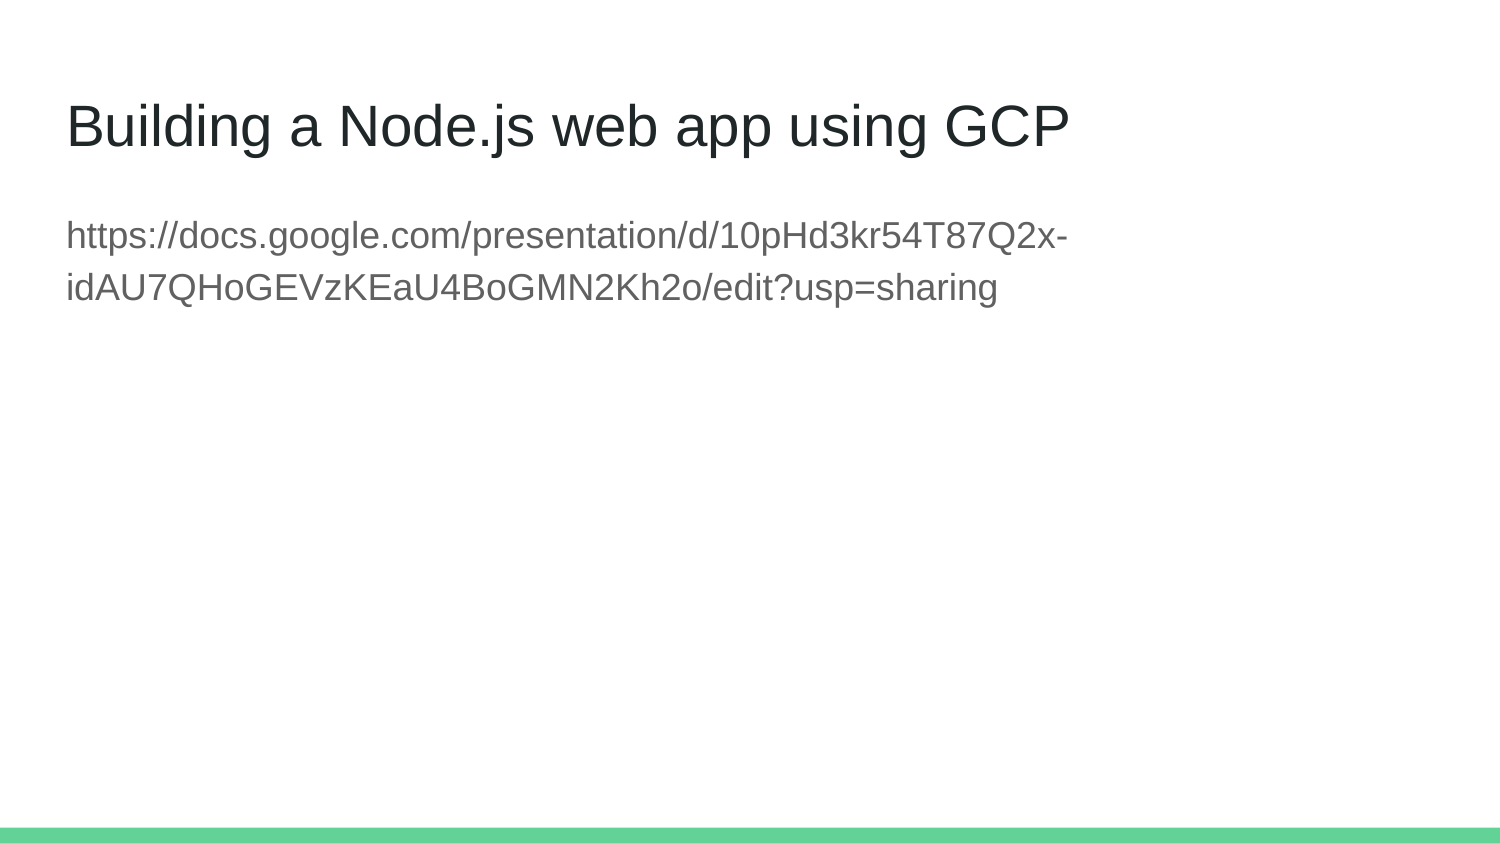

# Building a Node.js web app using GCP

https://docs.google.com/presentation/d/10pHd3kr54T87Q2x-idAU7QHoGEVzKEaU4BoGMN2Kh2o/edit?usp=sharing